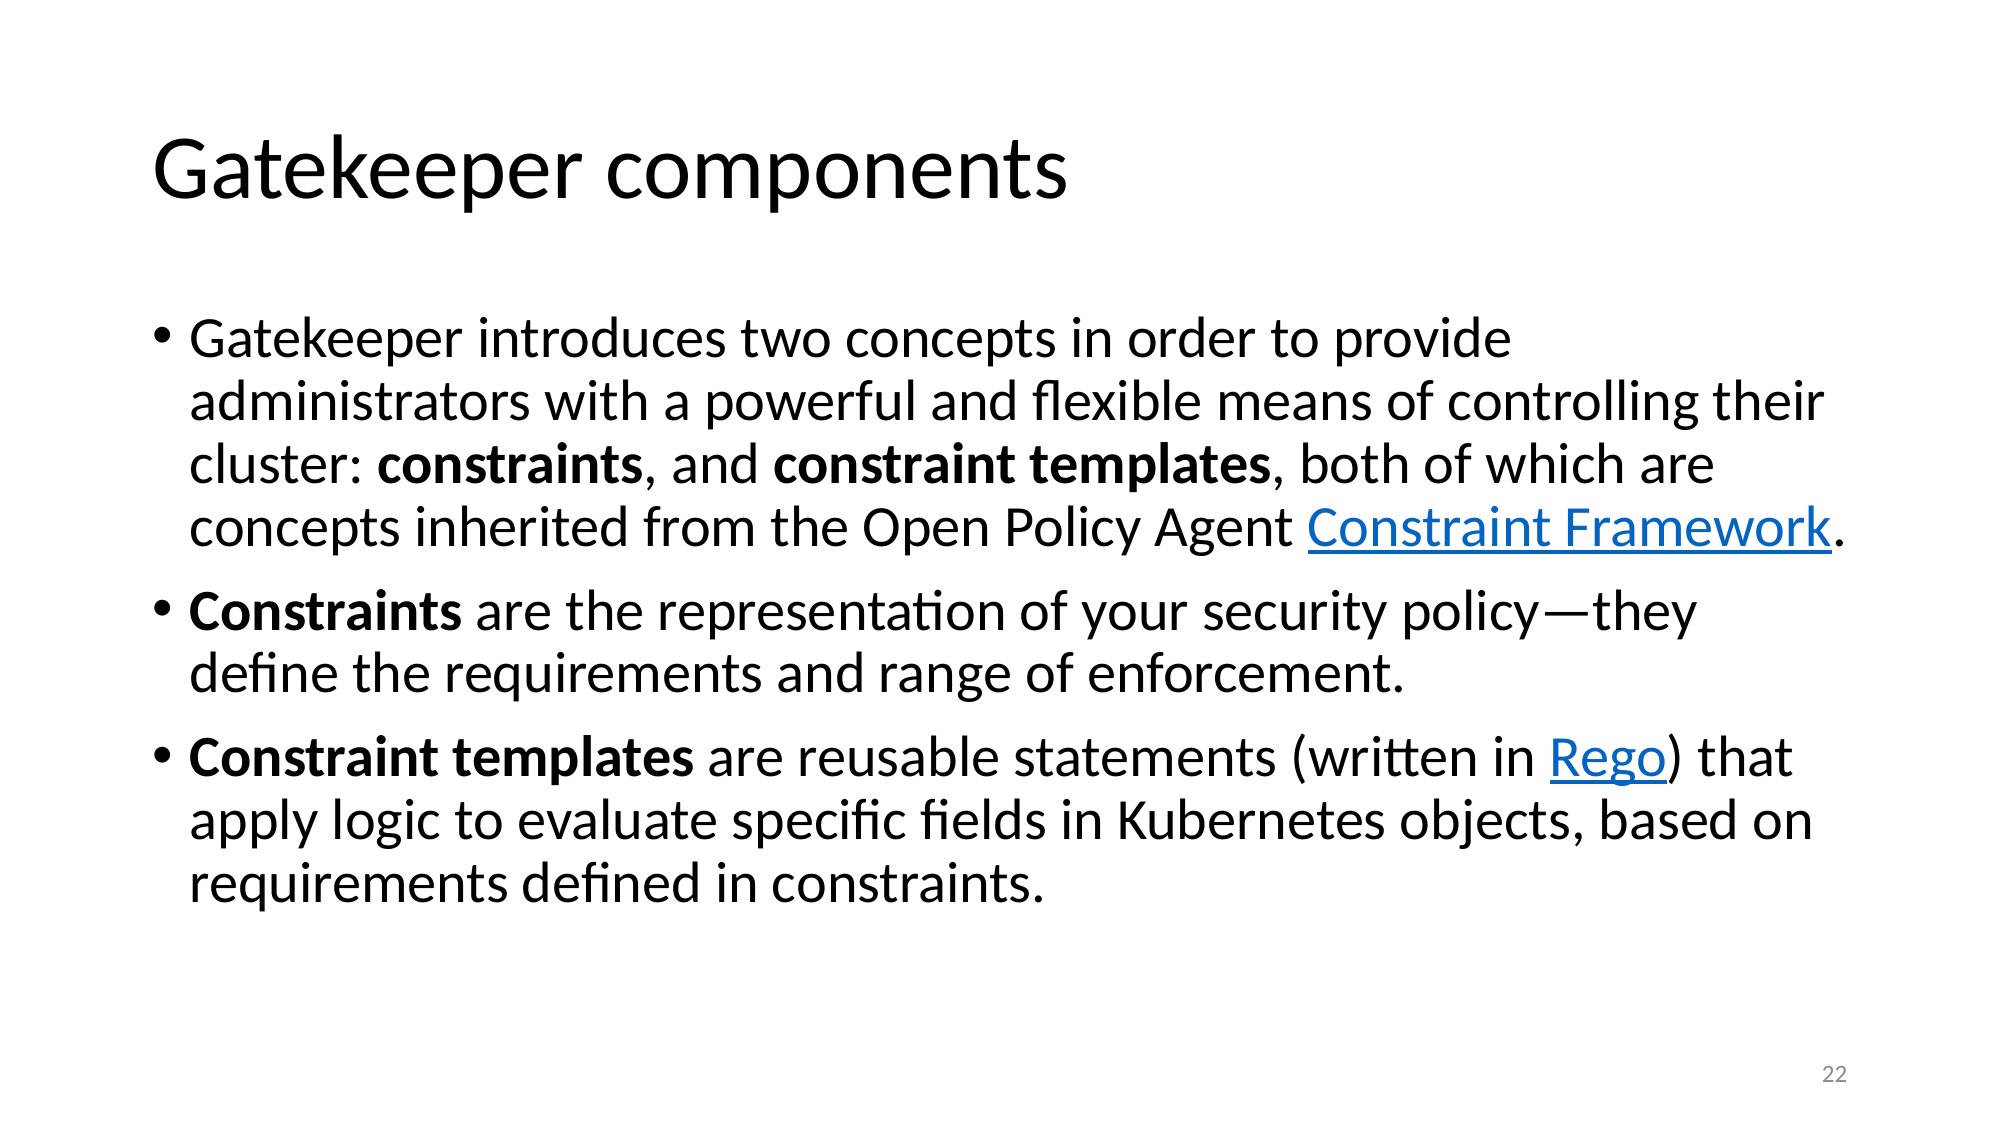

# Gatekeeper components
Gatekeeper introduces two concepts in order to provide administrators with a powerful and flexible means of controlling their cluster: constraints, and constraint templates, both of which are concepts inherited from the Open Policy Agent Constraint Framework.
Constraints are the representation of your security policy—they define the requirements and range of enforcement.
Constraint templates are reusable statements (written in Rego) that apply logic to evaluate specific fields in Kubernetes objects, based on requirements defined in constraints.

22